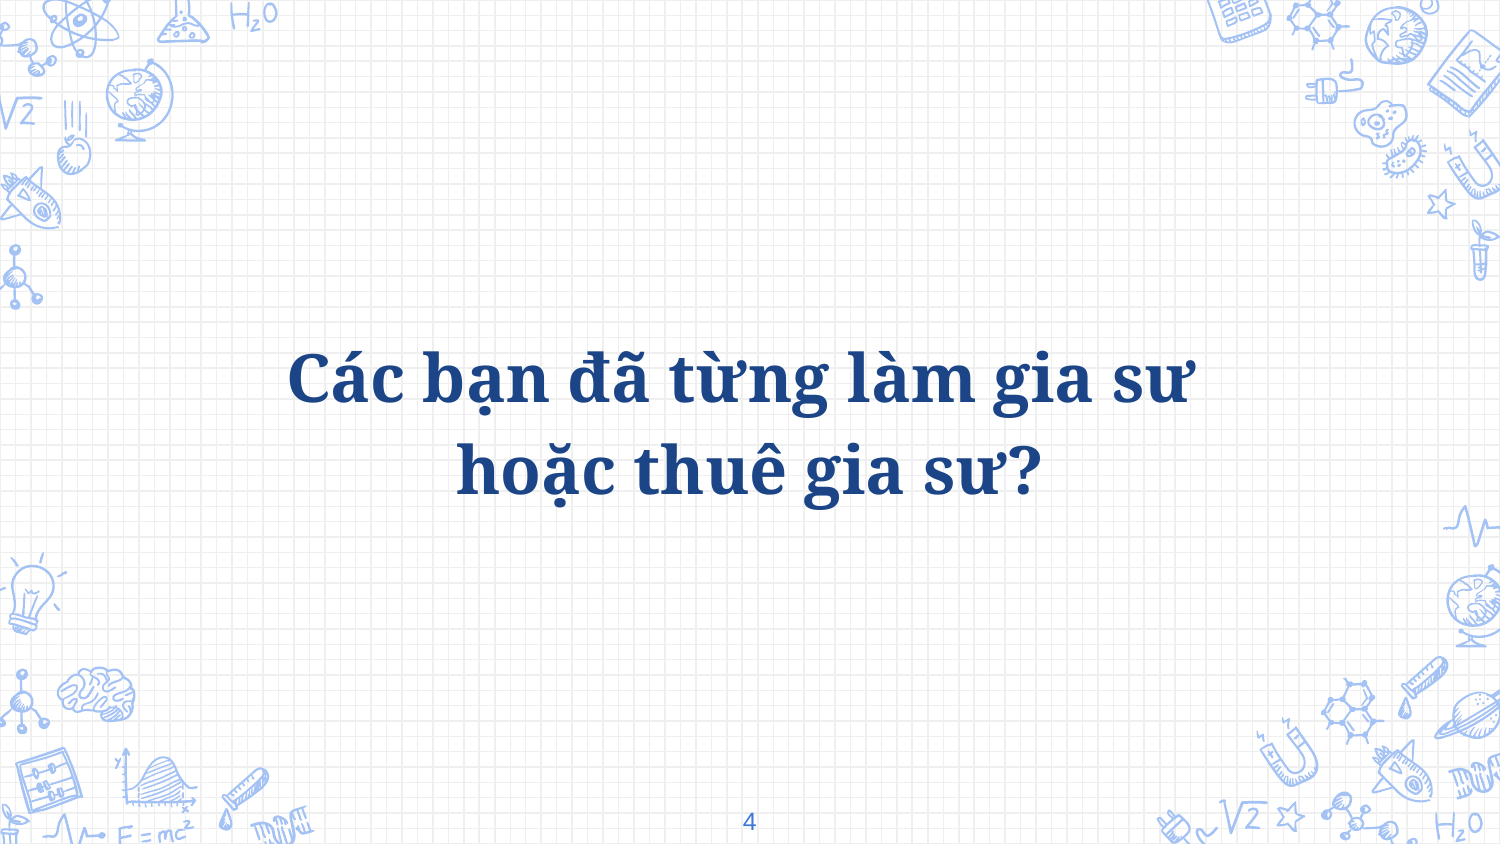

Các bạn đã từng làm gia sư
hoặc thuê gia sư?
4